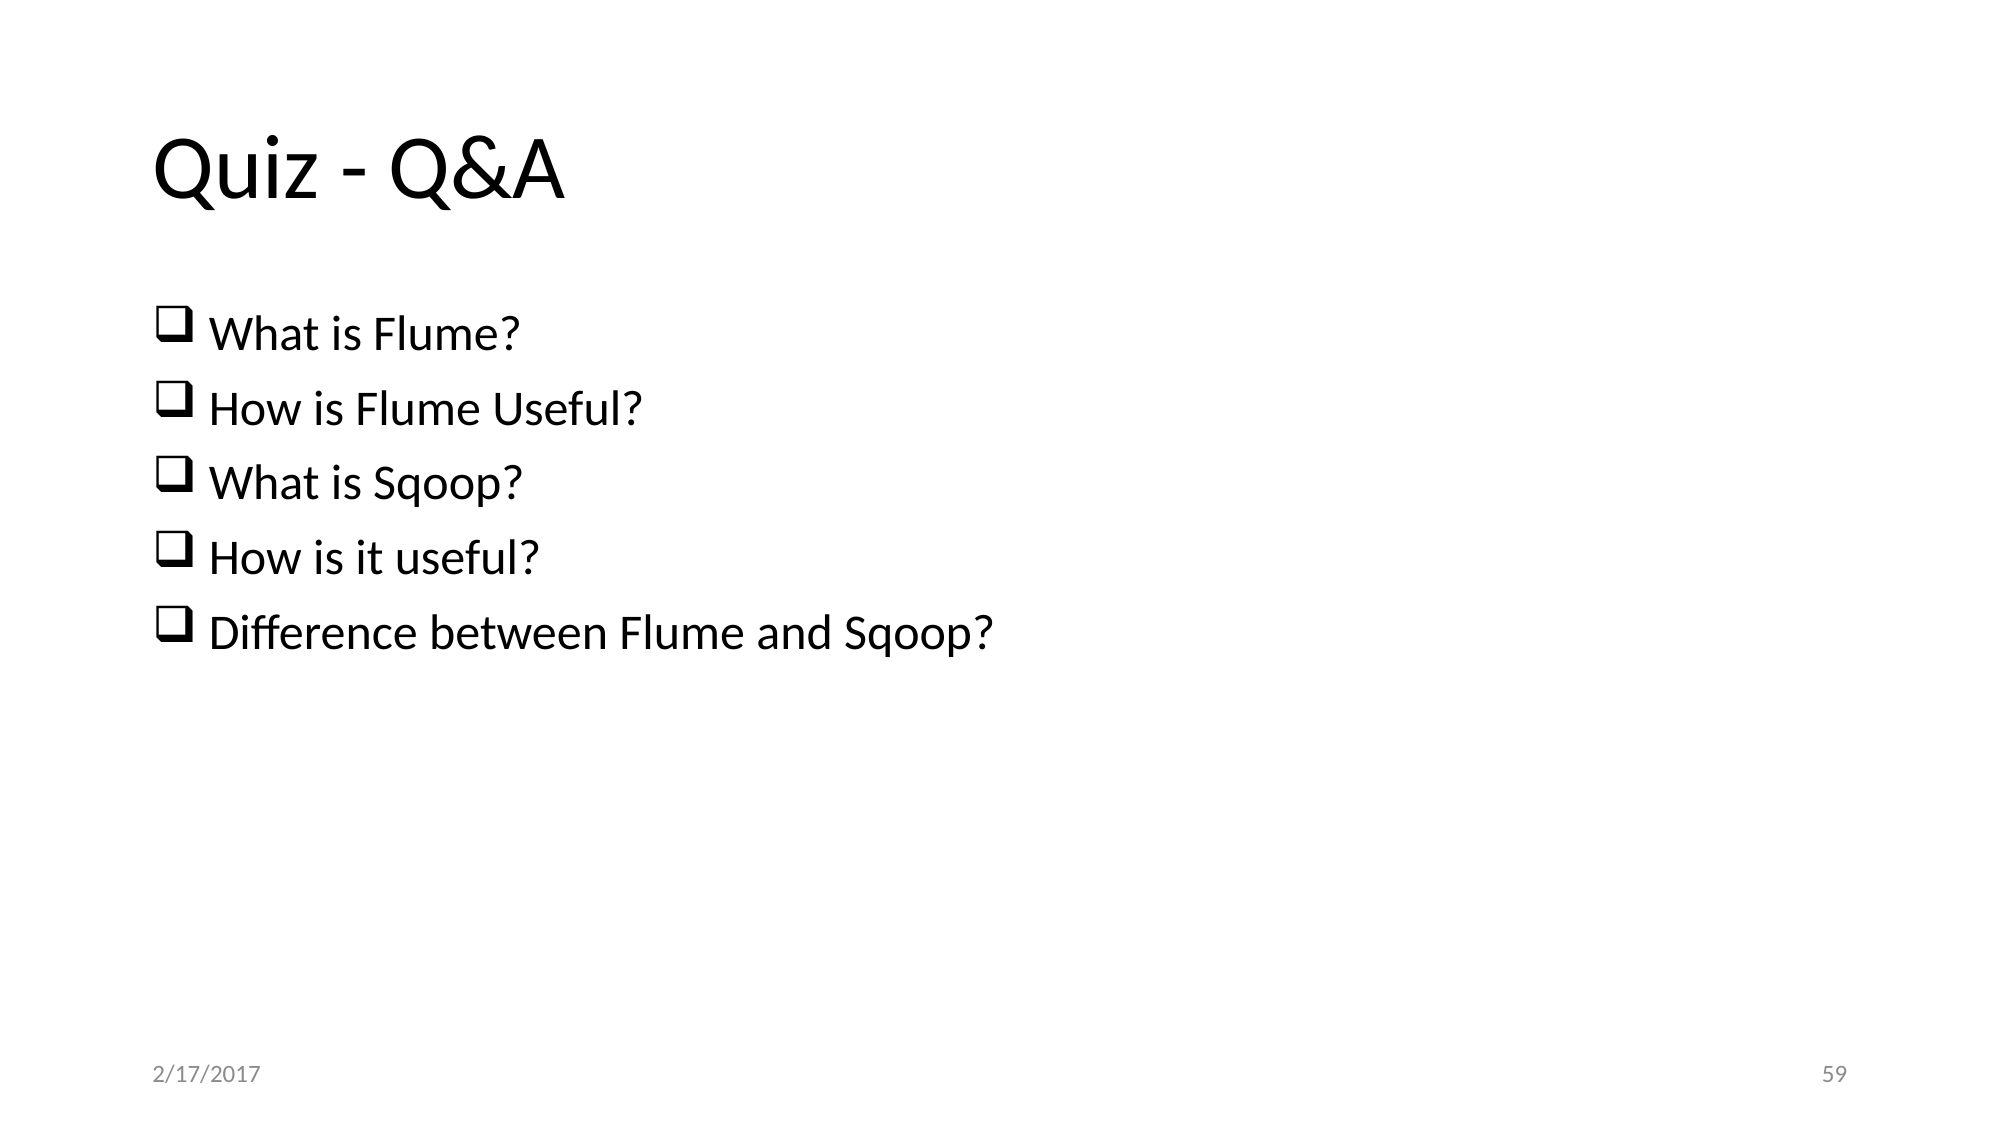

# Quiz - Q&A
 What is Flume?
 How is Flume Useful?
 What is Sqoop?
 How is it useful?
 Difference between Flume and Sqoop?
2/17/2017
59